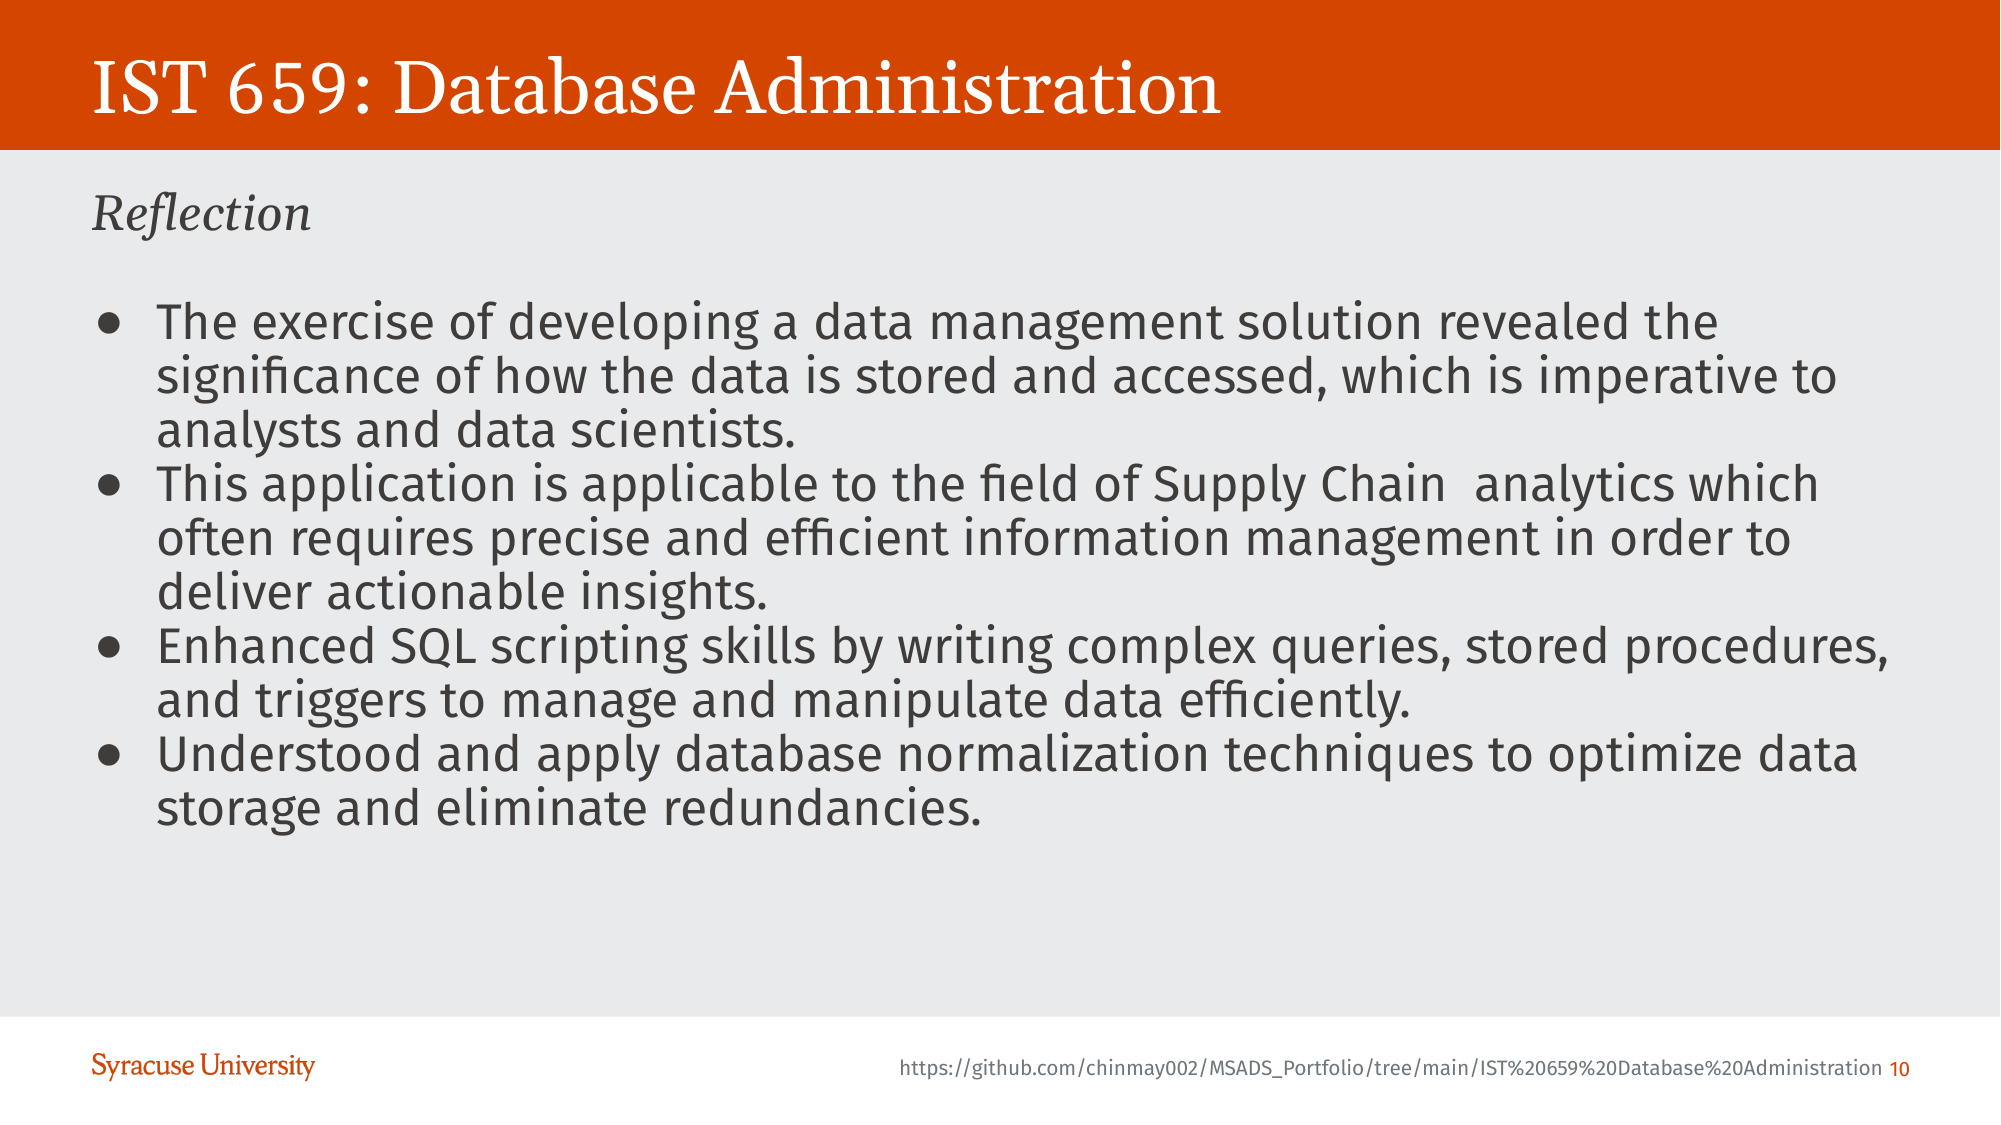

# IST 659: Database Administration
Reflection
The exercise of developing a data management solution revealed the significance of how the data is stored and accessed, which is imperative to analysts and data scientists.
This application is applicable to the field of Supply Chain  analytics which often requires precise and efficient information management in order to deliver actionable insights.
Enhanced SQL scripting skills by writing complex queries, stored procedures, and triggers to manage and manipulate data efficiently.
Understood and apply database normalization techniques to optimize data storage and eliminate redundancies.
https://github.com/chinmay002/MSADS_Portfolio/tree/main/IST%20659%20Database%20Administration
10